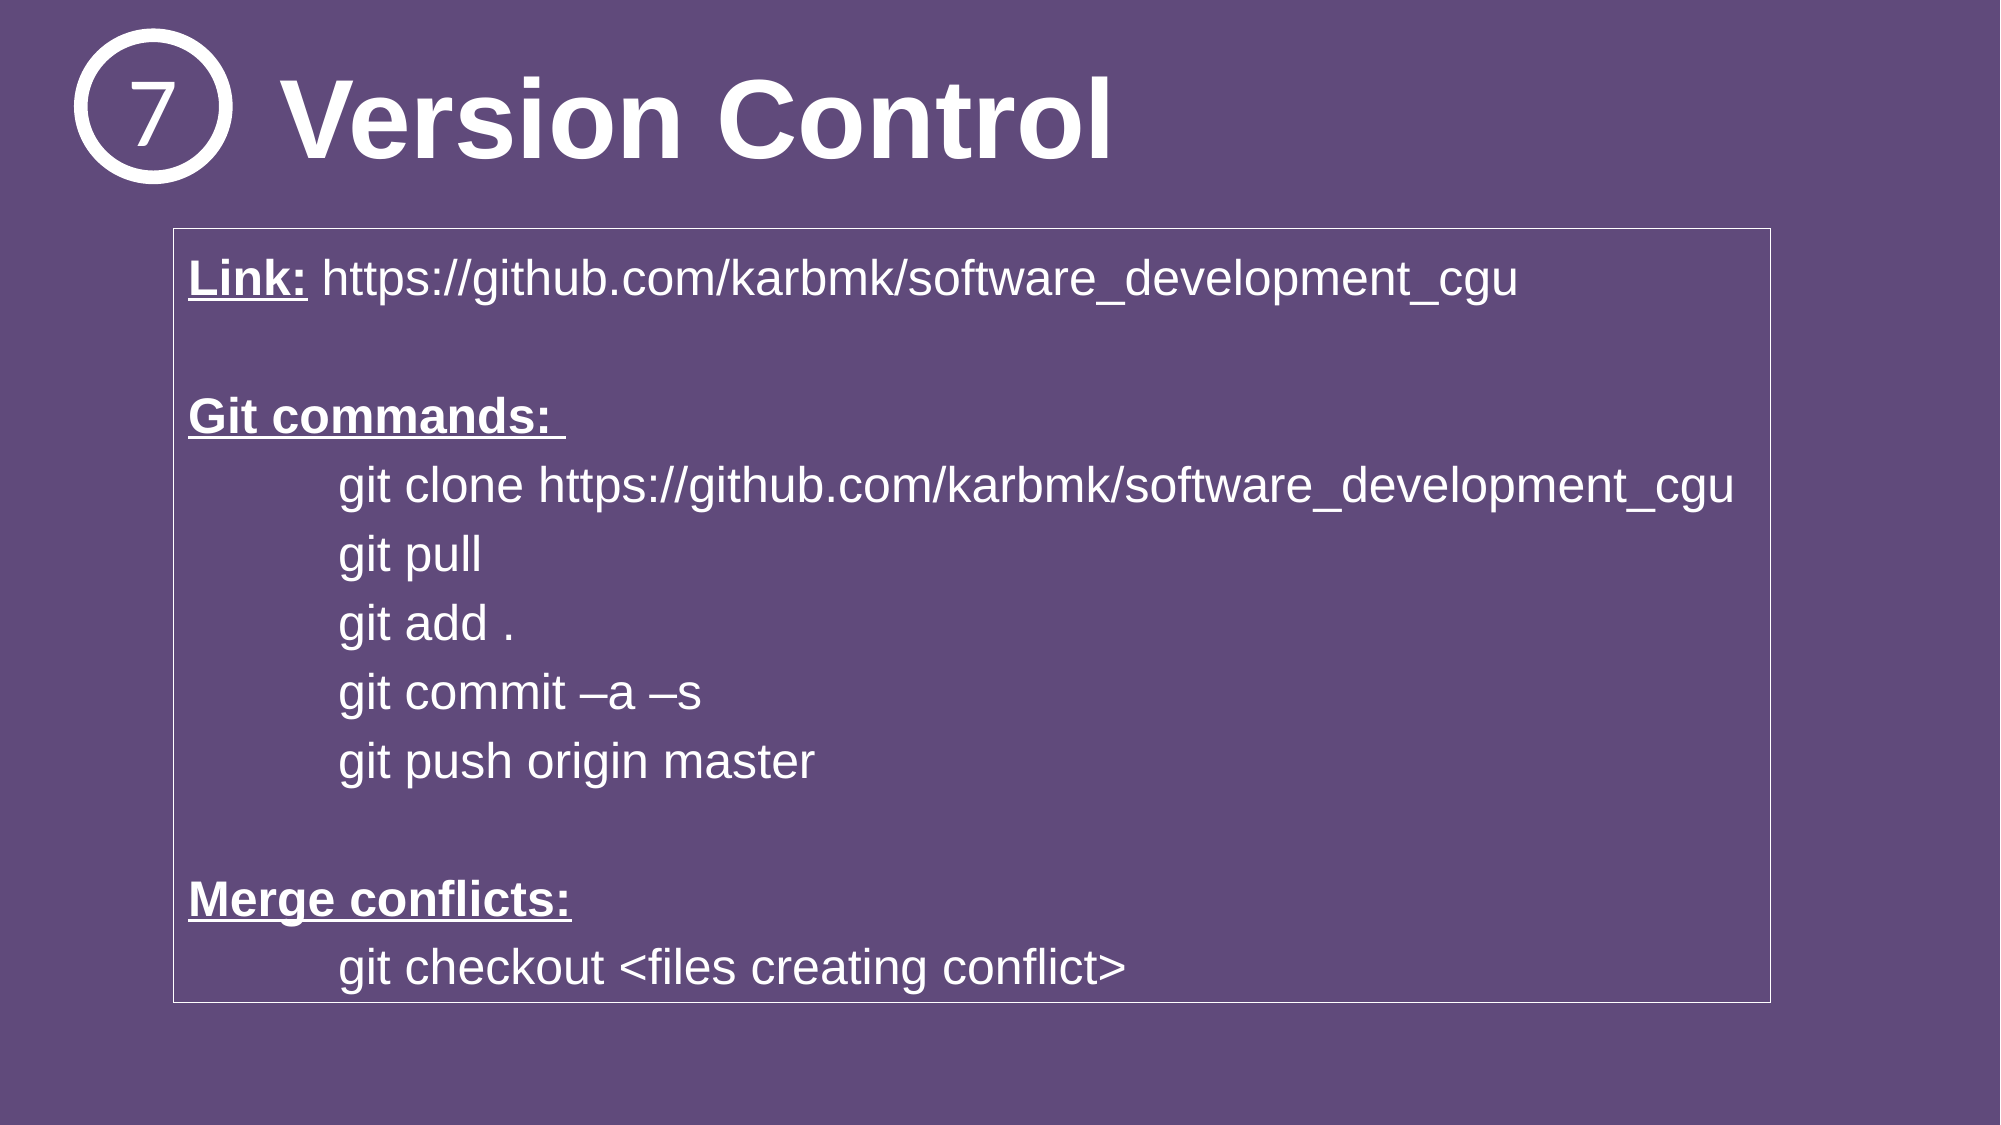

7
Version Control
Link: https://github.com/karbmk/software_development_cgu

Git commands:
	git clone https://github.com/karbmk/software_development_cgu
	git pull
	git add .
	git commit –a –s
	git push origin master

Merge conflicts:
	git checkout <files creating conflict>